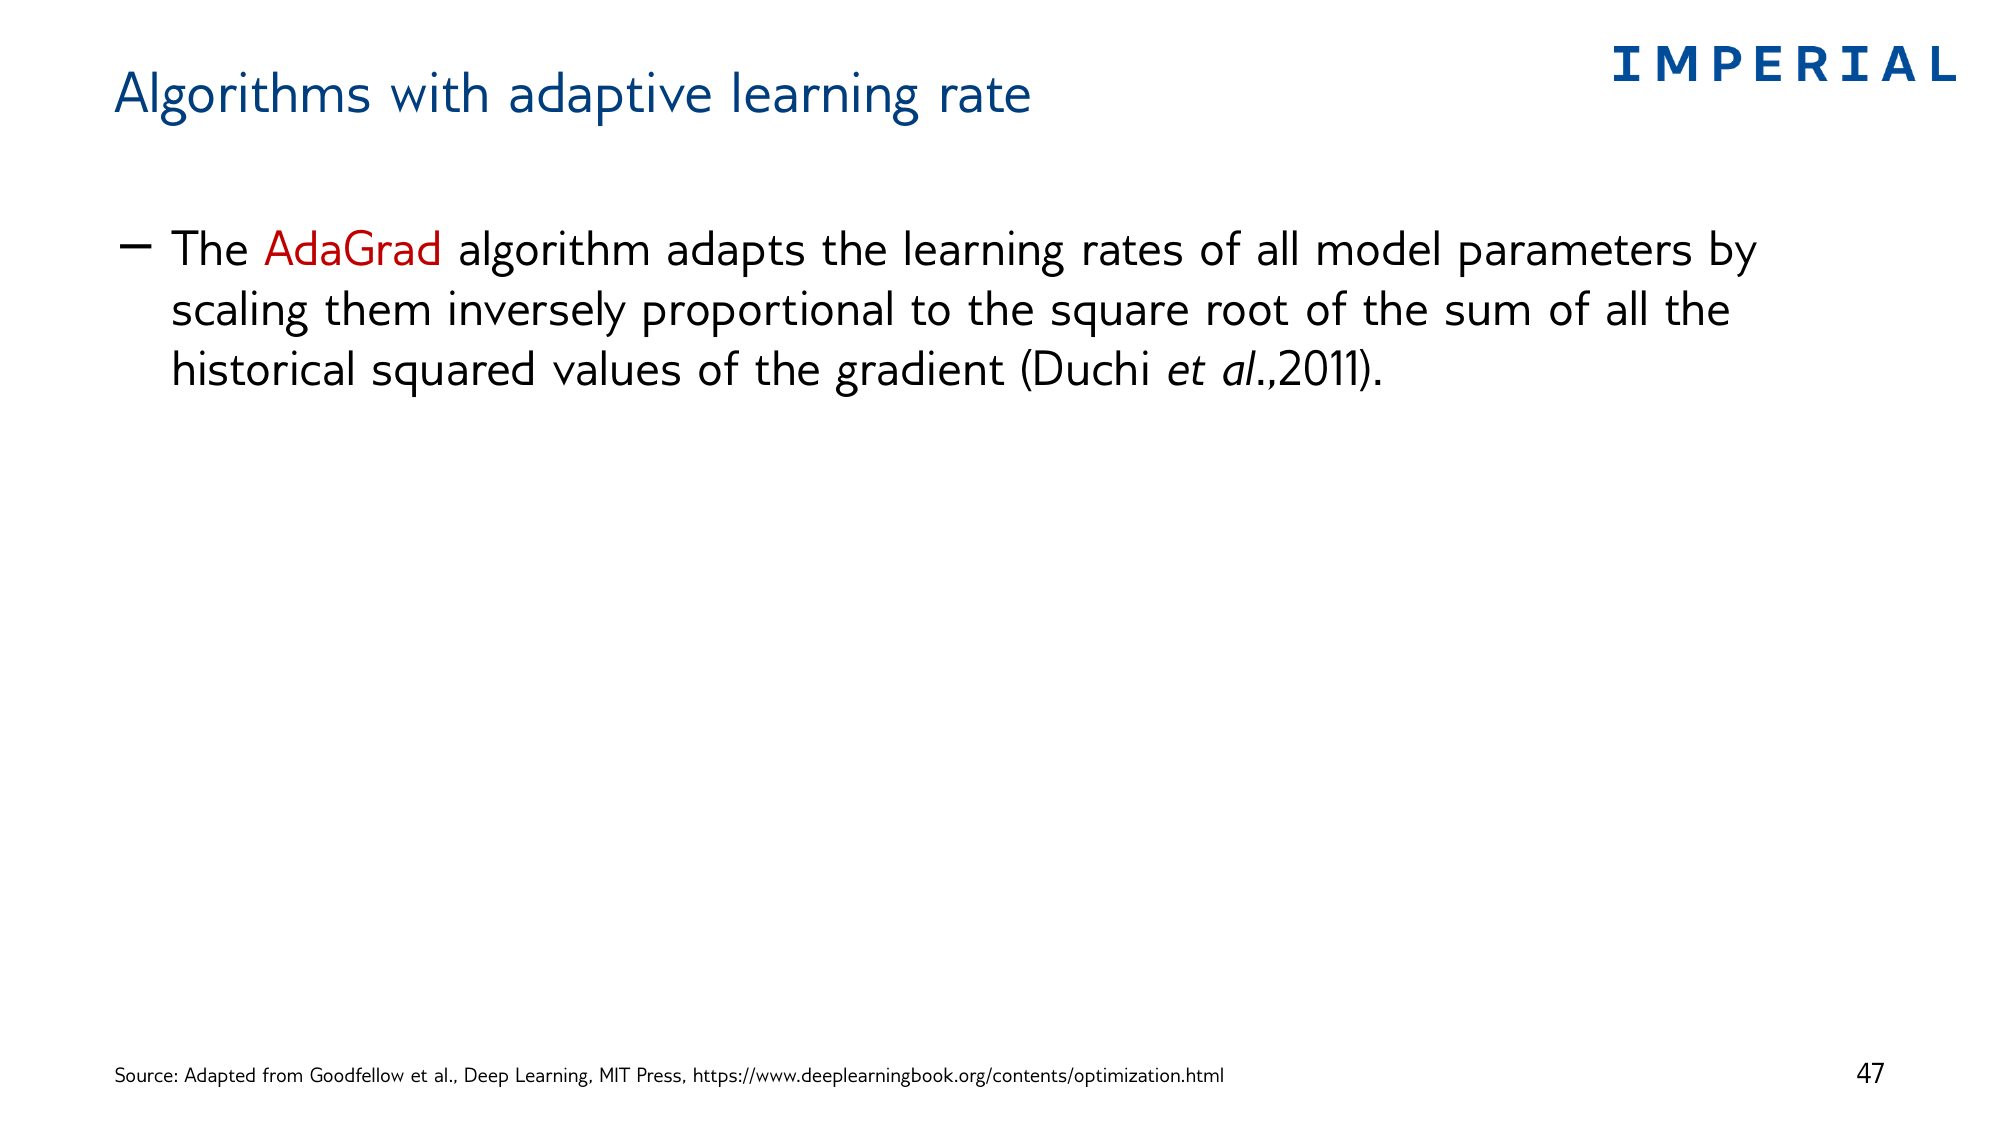

# Algorithms with adaptive learning rate
The AdaGrad algorithm adapts the learning rates of all model parameters by scaling them inversely proportional to the square root of the sum of all the historical squared values of the gradient (Duchi et al.,2011).

47
Source: Adapted from Goodfellow et al., Deep Learning, MIT Press, https://www.deeplearningbook.org/contents/optimization.html